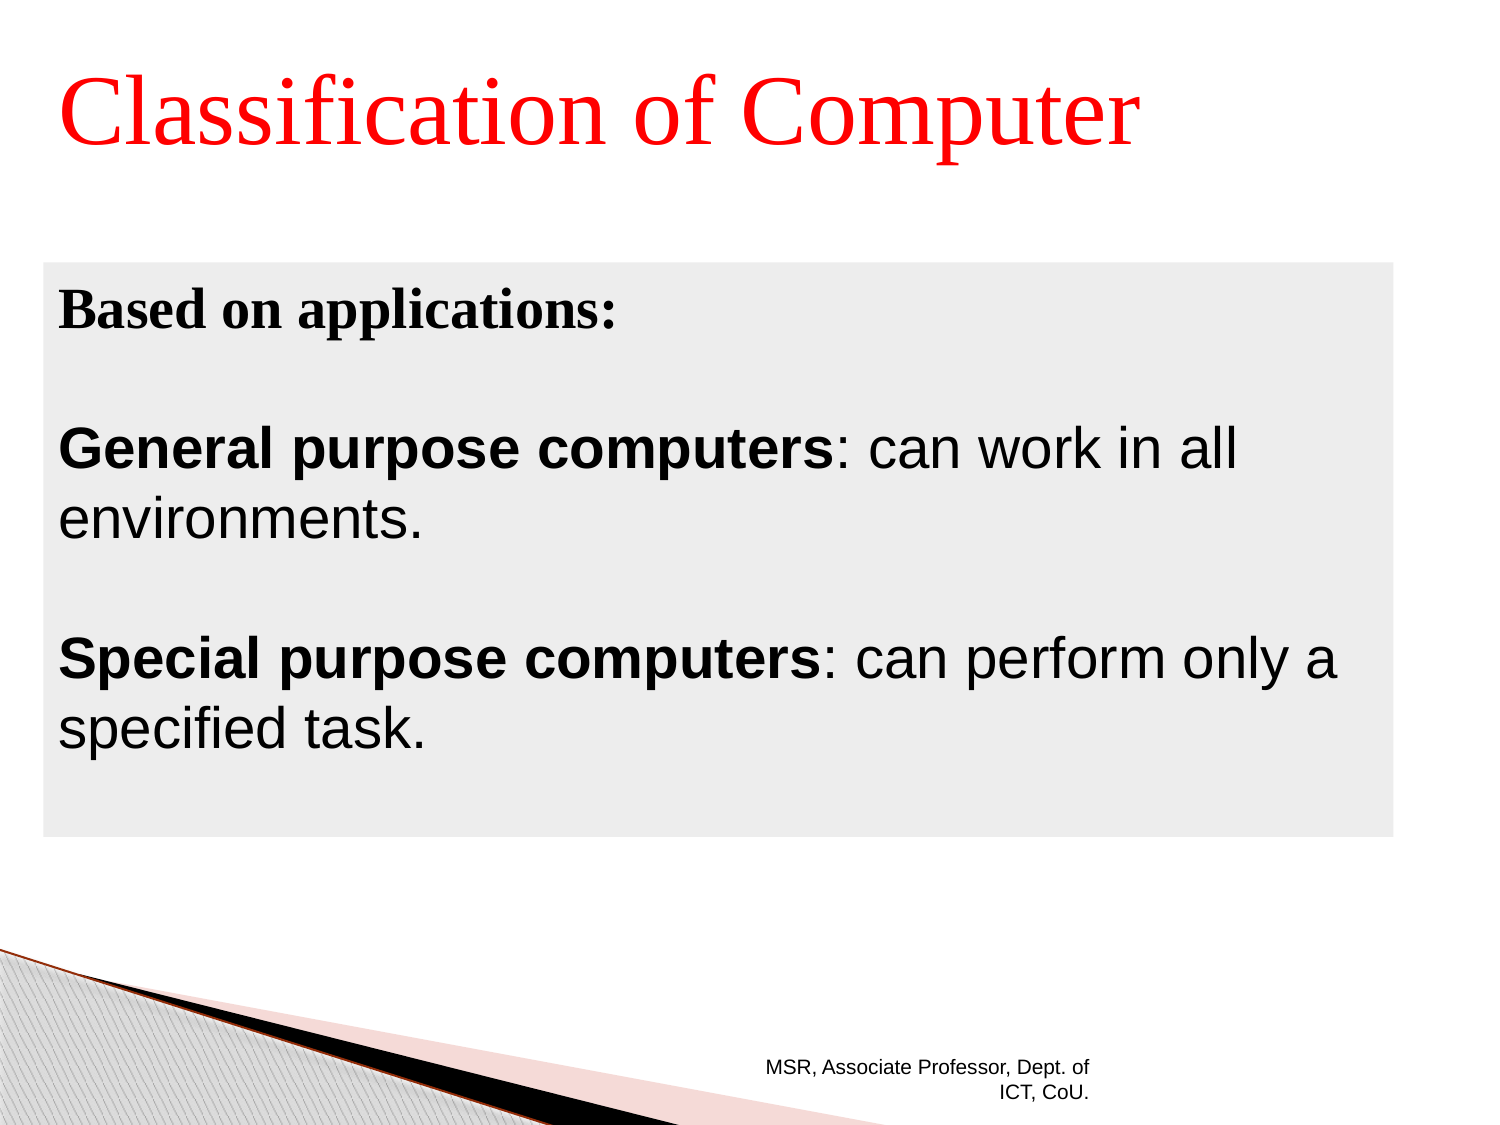

Classification of Computer
Based on applications:

General purpose computers: can work in all environments.

Special purpose computers: can perform only a specified task.

MSR, Associate Professor, Dept. of ICT, CoU.